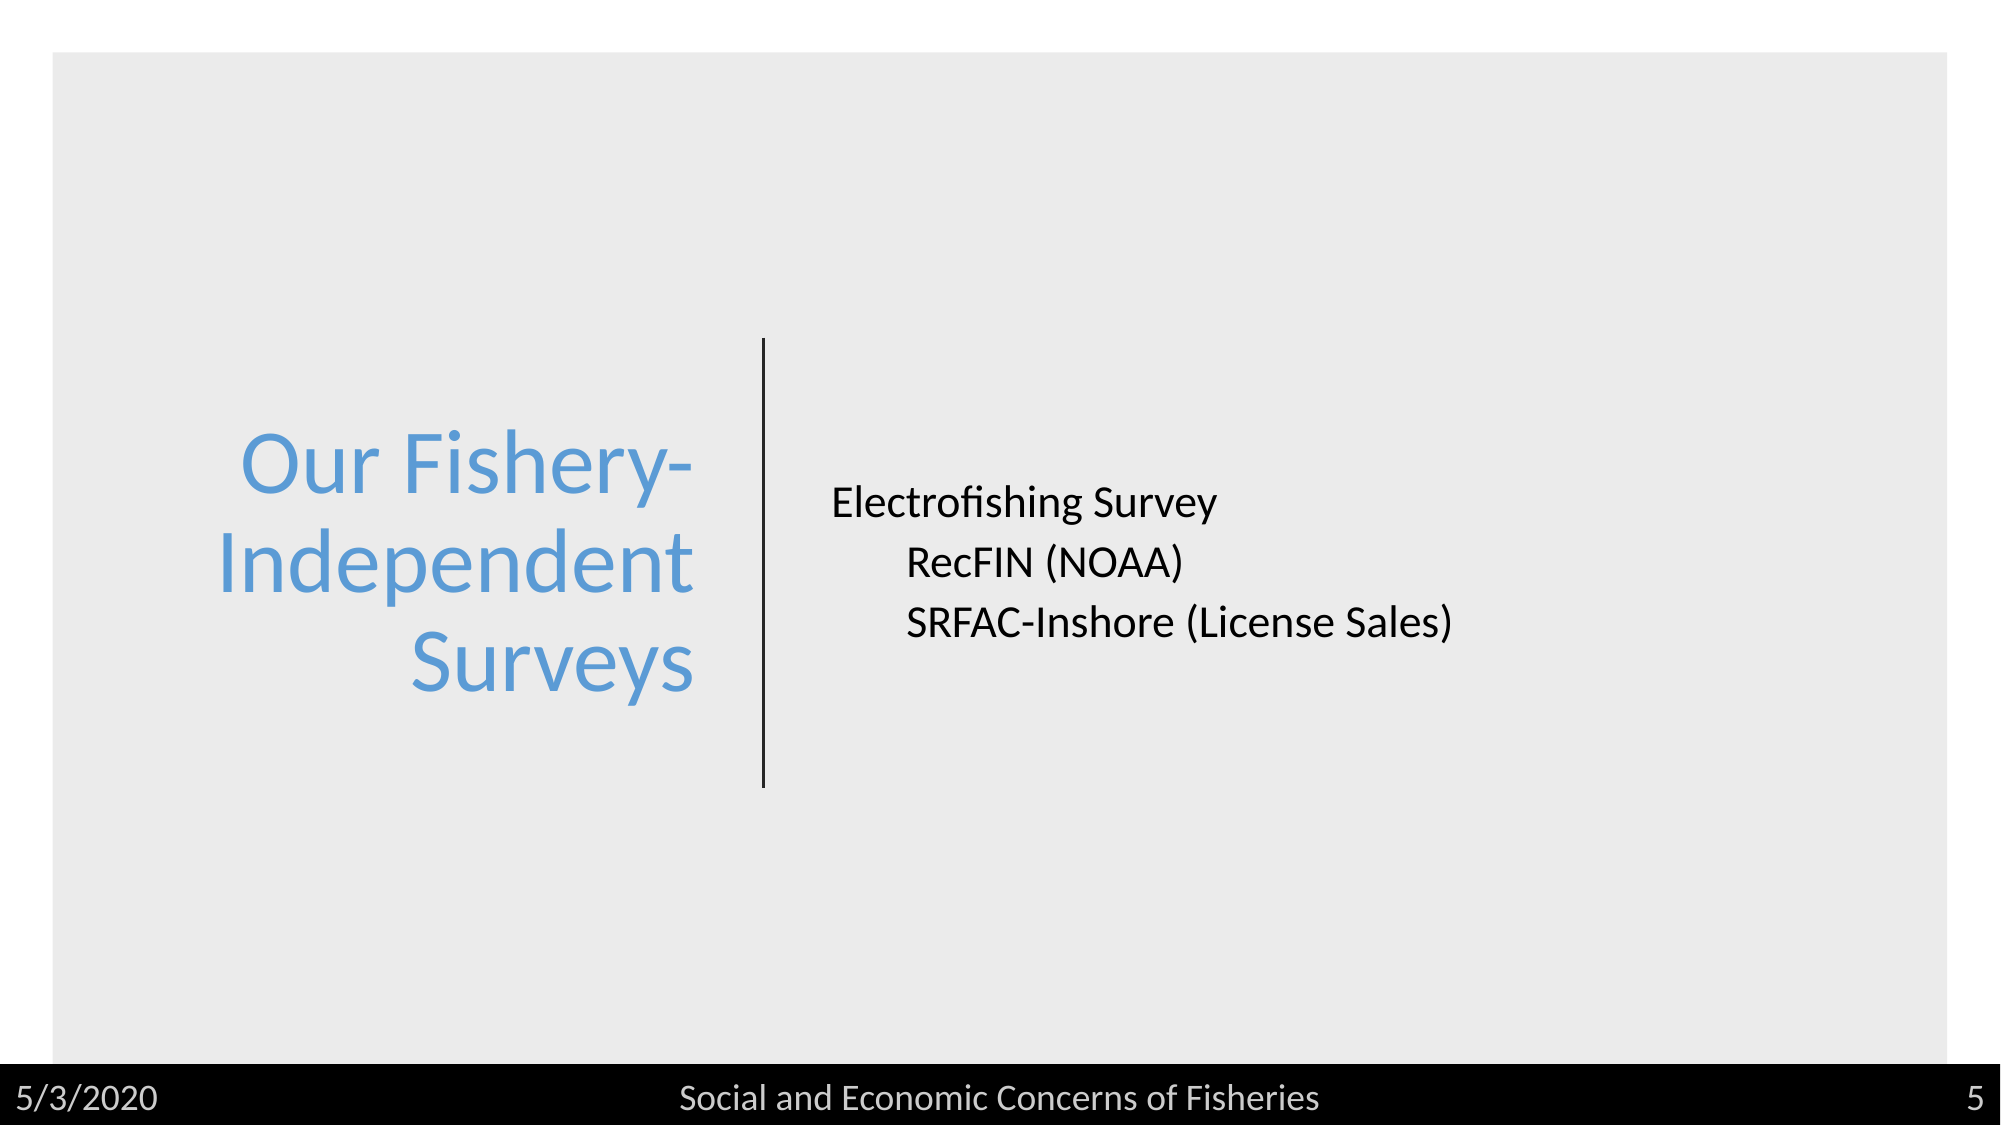

# Our Fishery-Independent Surveys
Electrofishing Survey
RecFIN (NOAA)
SRFAC-Inshore (License Sales)
5
Social and Economic Concerns of Fisheries
5/3/2020